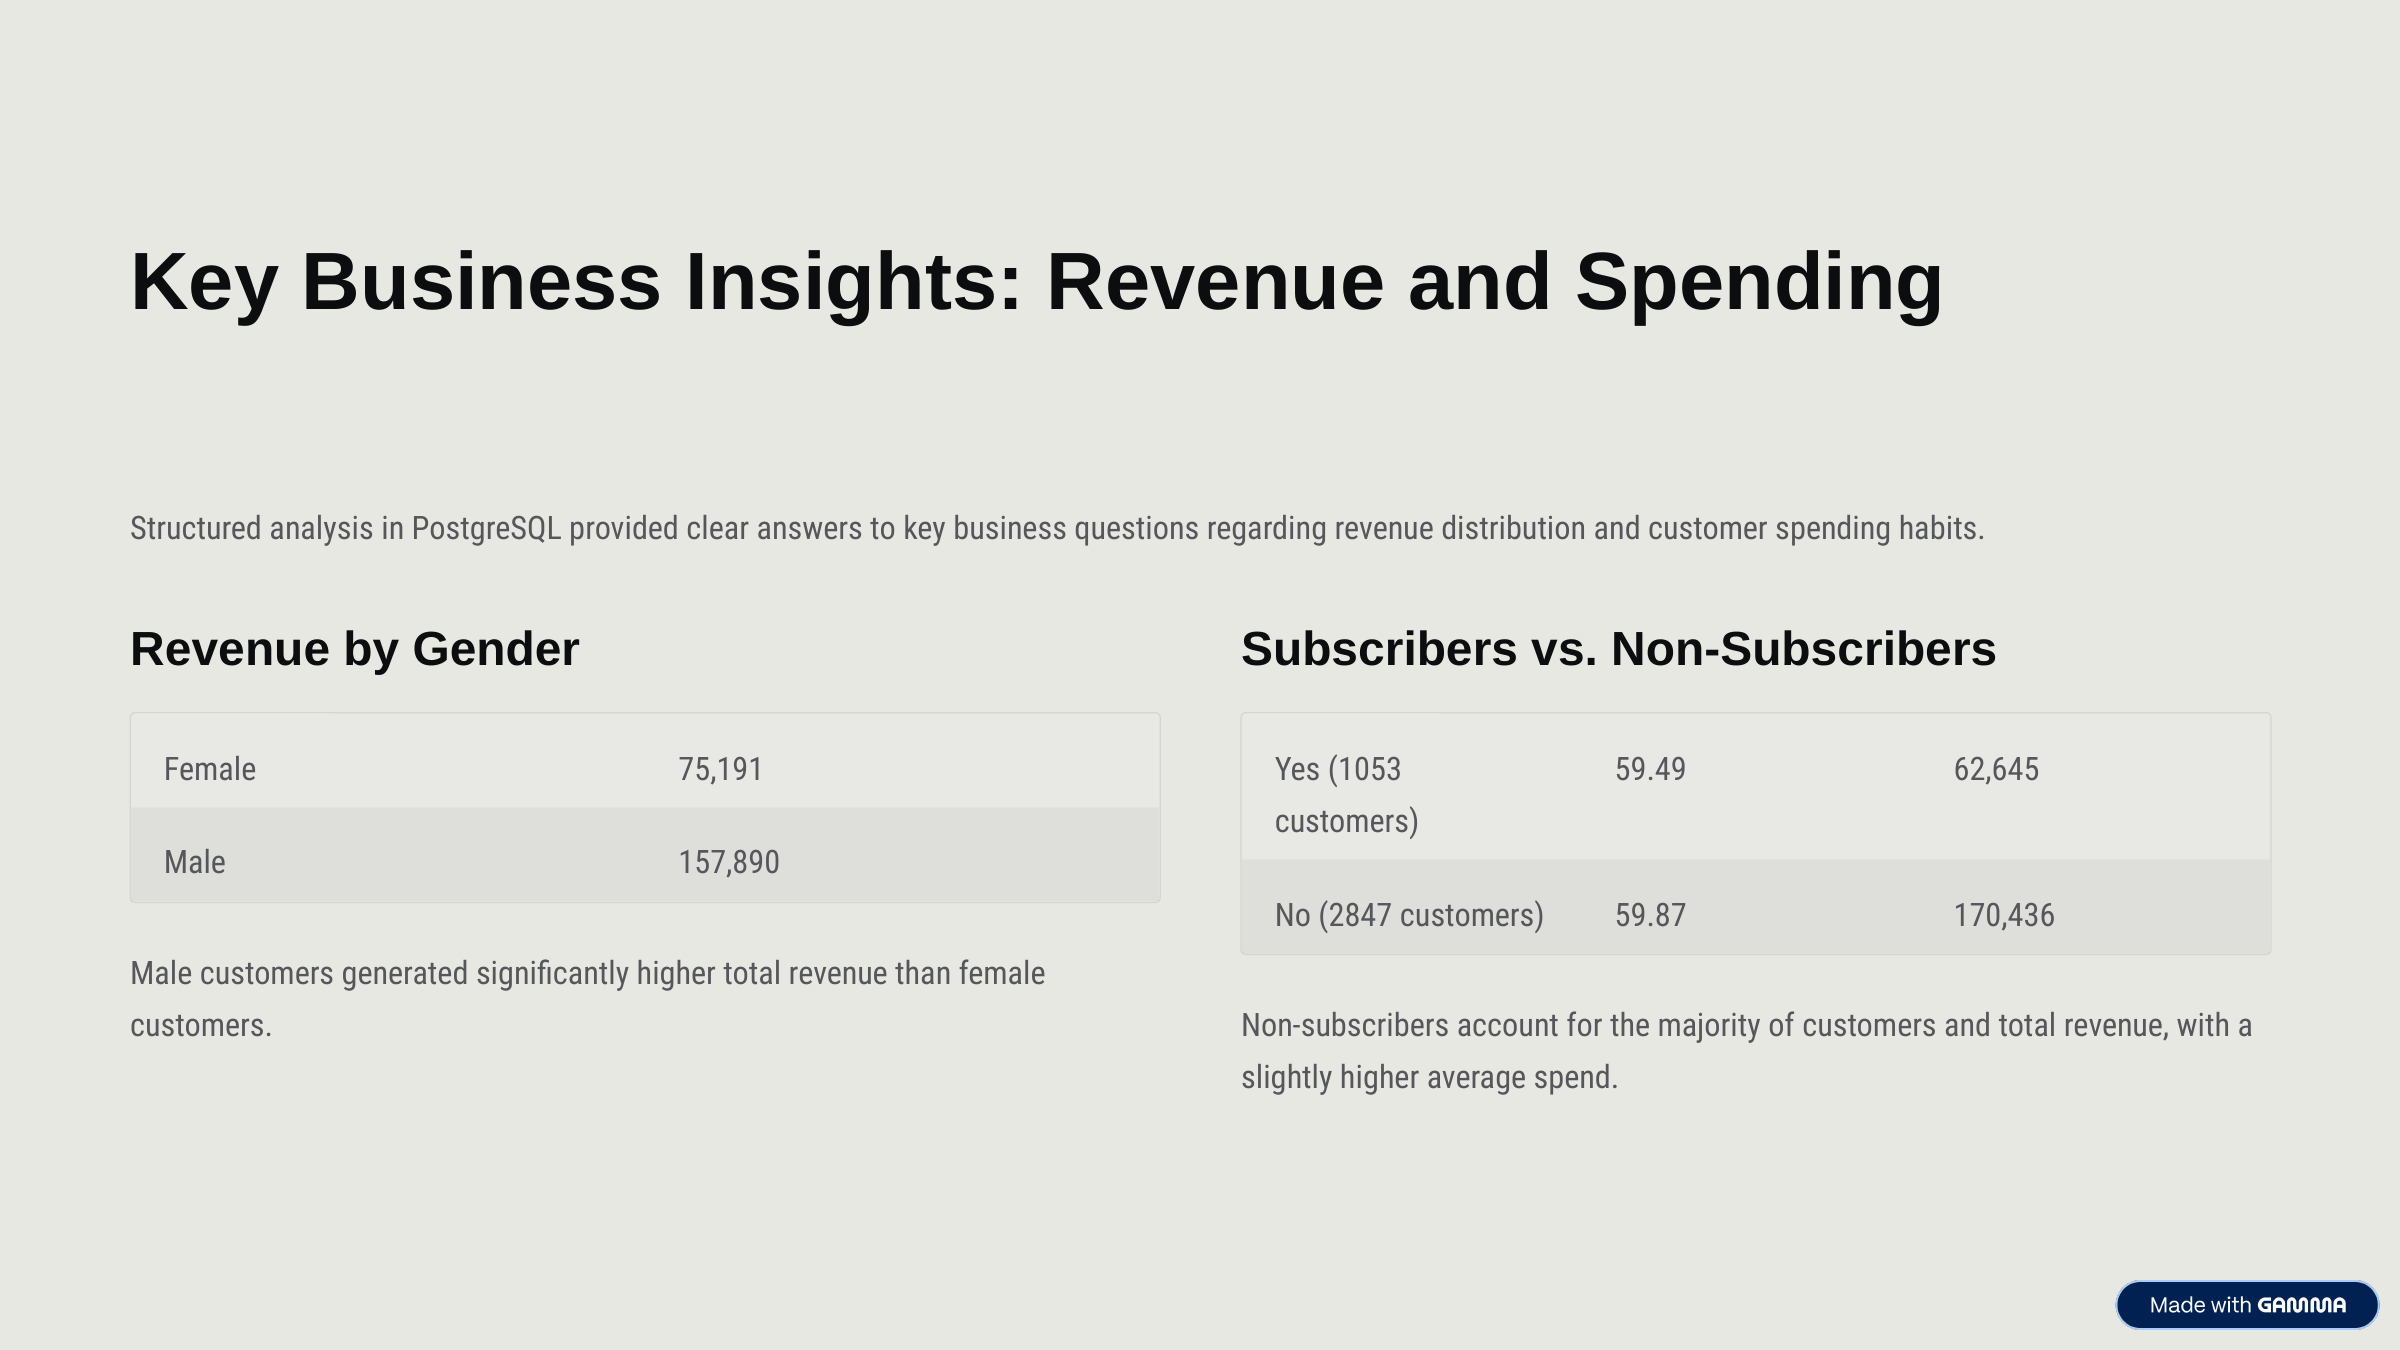

Key Business Insights: Revenue and Spending
Structured analysis in PostgreSQL provided clear answers to key business questions regarding revenue distribution and customer spending habits.
Revenue by Gender
Subscribers vs. Non-Subscribers

Female
75,191
Yes (1053 customers)
59.49
62,645

Male
157,890

No (2847 customers)
59.87
170,436
Male customers generated significantly higher total revenue than female customers.
Non-subscribers account for the majority of customers and total revenue, with a slightly higher average spend.